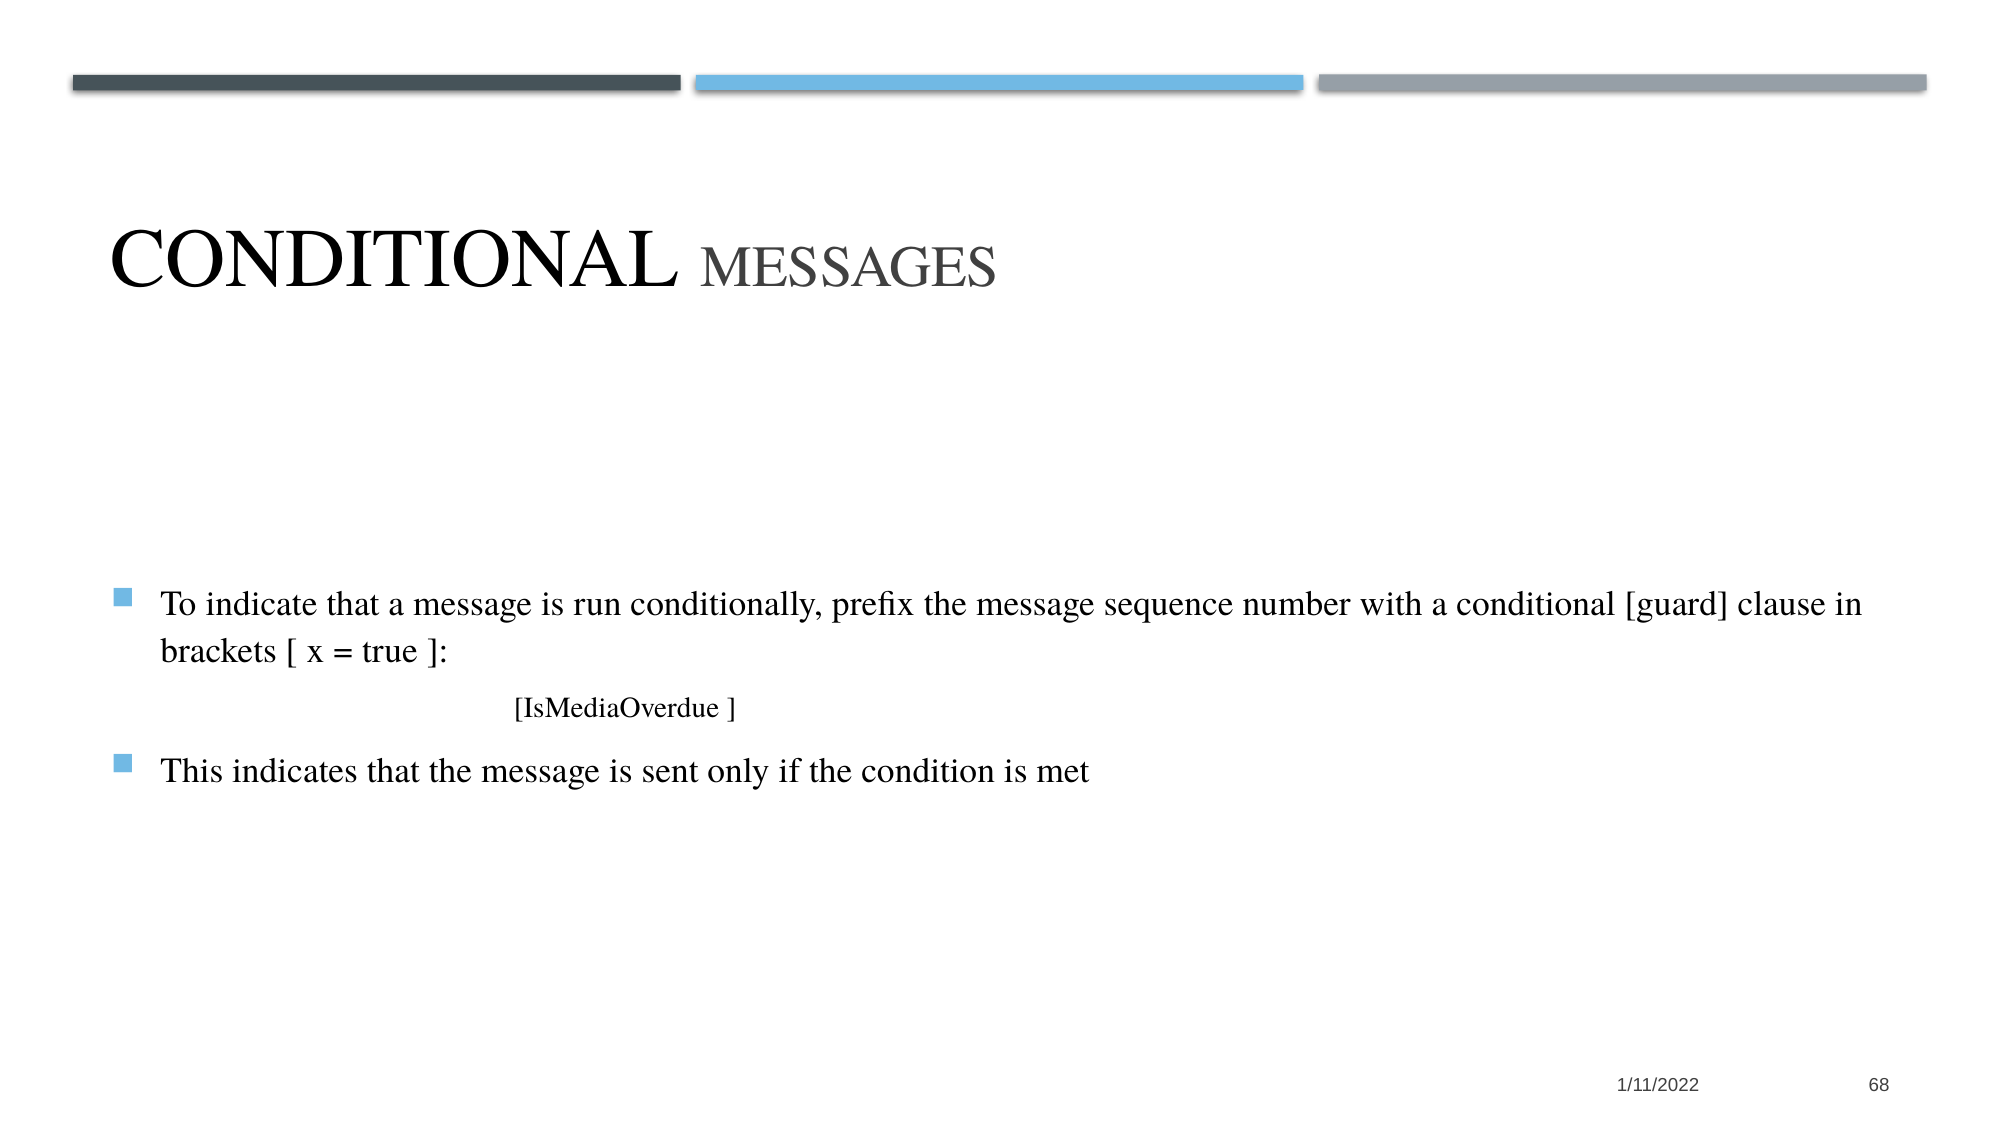

# Conditional Messages
To indicate that a message is run conditionally, prefix the message sequence number with a conditional [guard] clause in brackets [ x = true ]:
			[IsMediaOverdue ]
This indicates that the message is sent only if the condition is met
1/11/2022
68